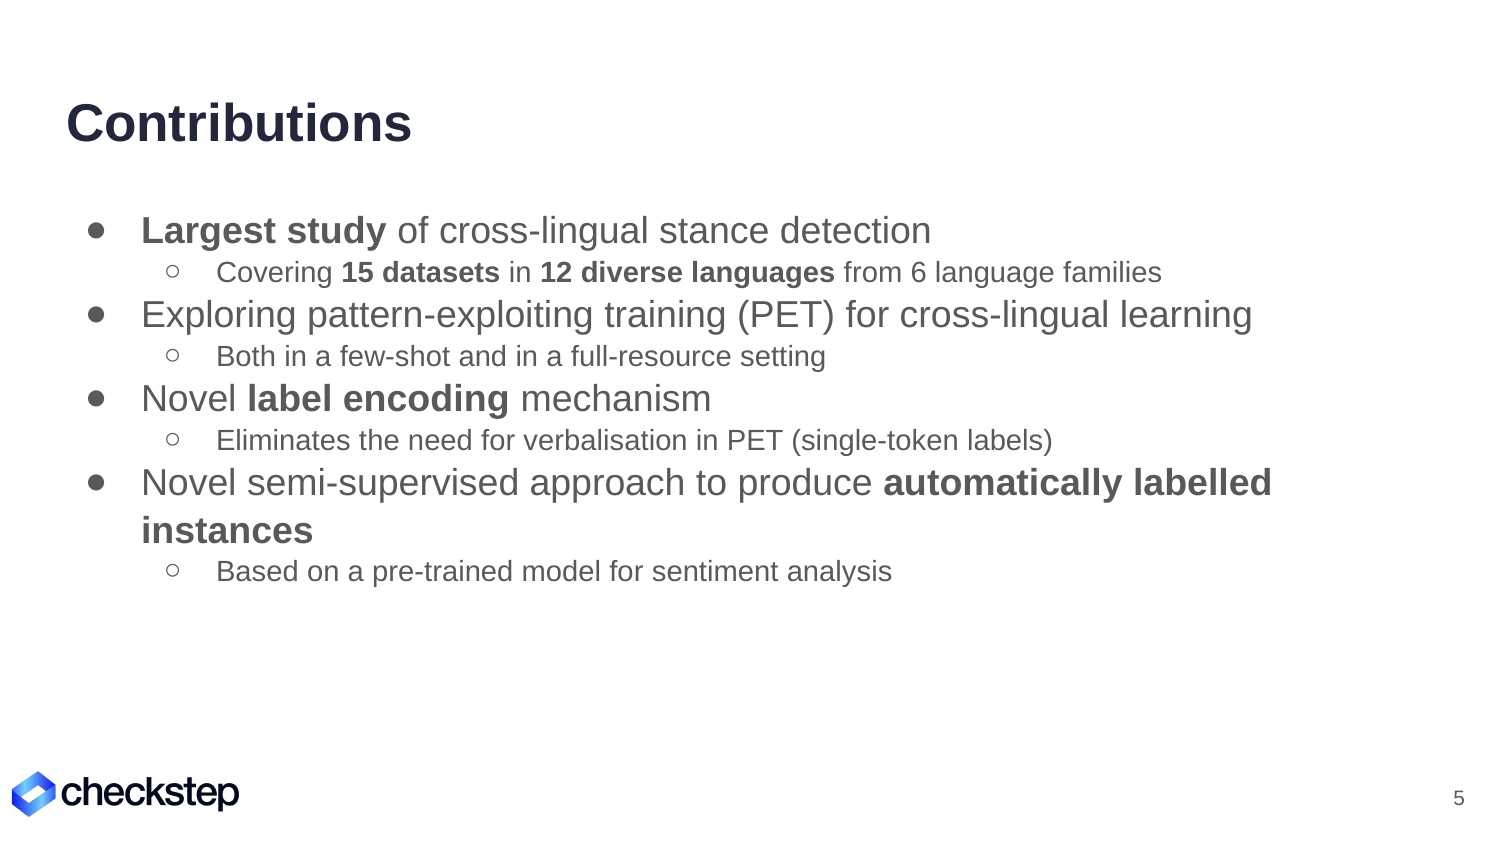

# Contributions

Largest study of cross-lingual stance detection
Covering 15 datasets in 12 diverse languages from 6 language families
Exploring pattern-exploiting training (PET) for cross-lingual learning
Both in a few-shot and in a full-resource setting
Novel label encoding mechanism
Eliminates the need for verbalisation in PET (single-token labels)
Novel semi-supervised approach to produce automatically labelled instances
Based on a pre-trained model for sentiment analysis
5